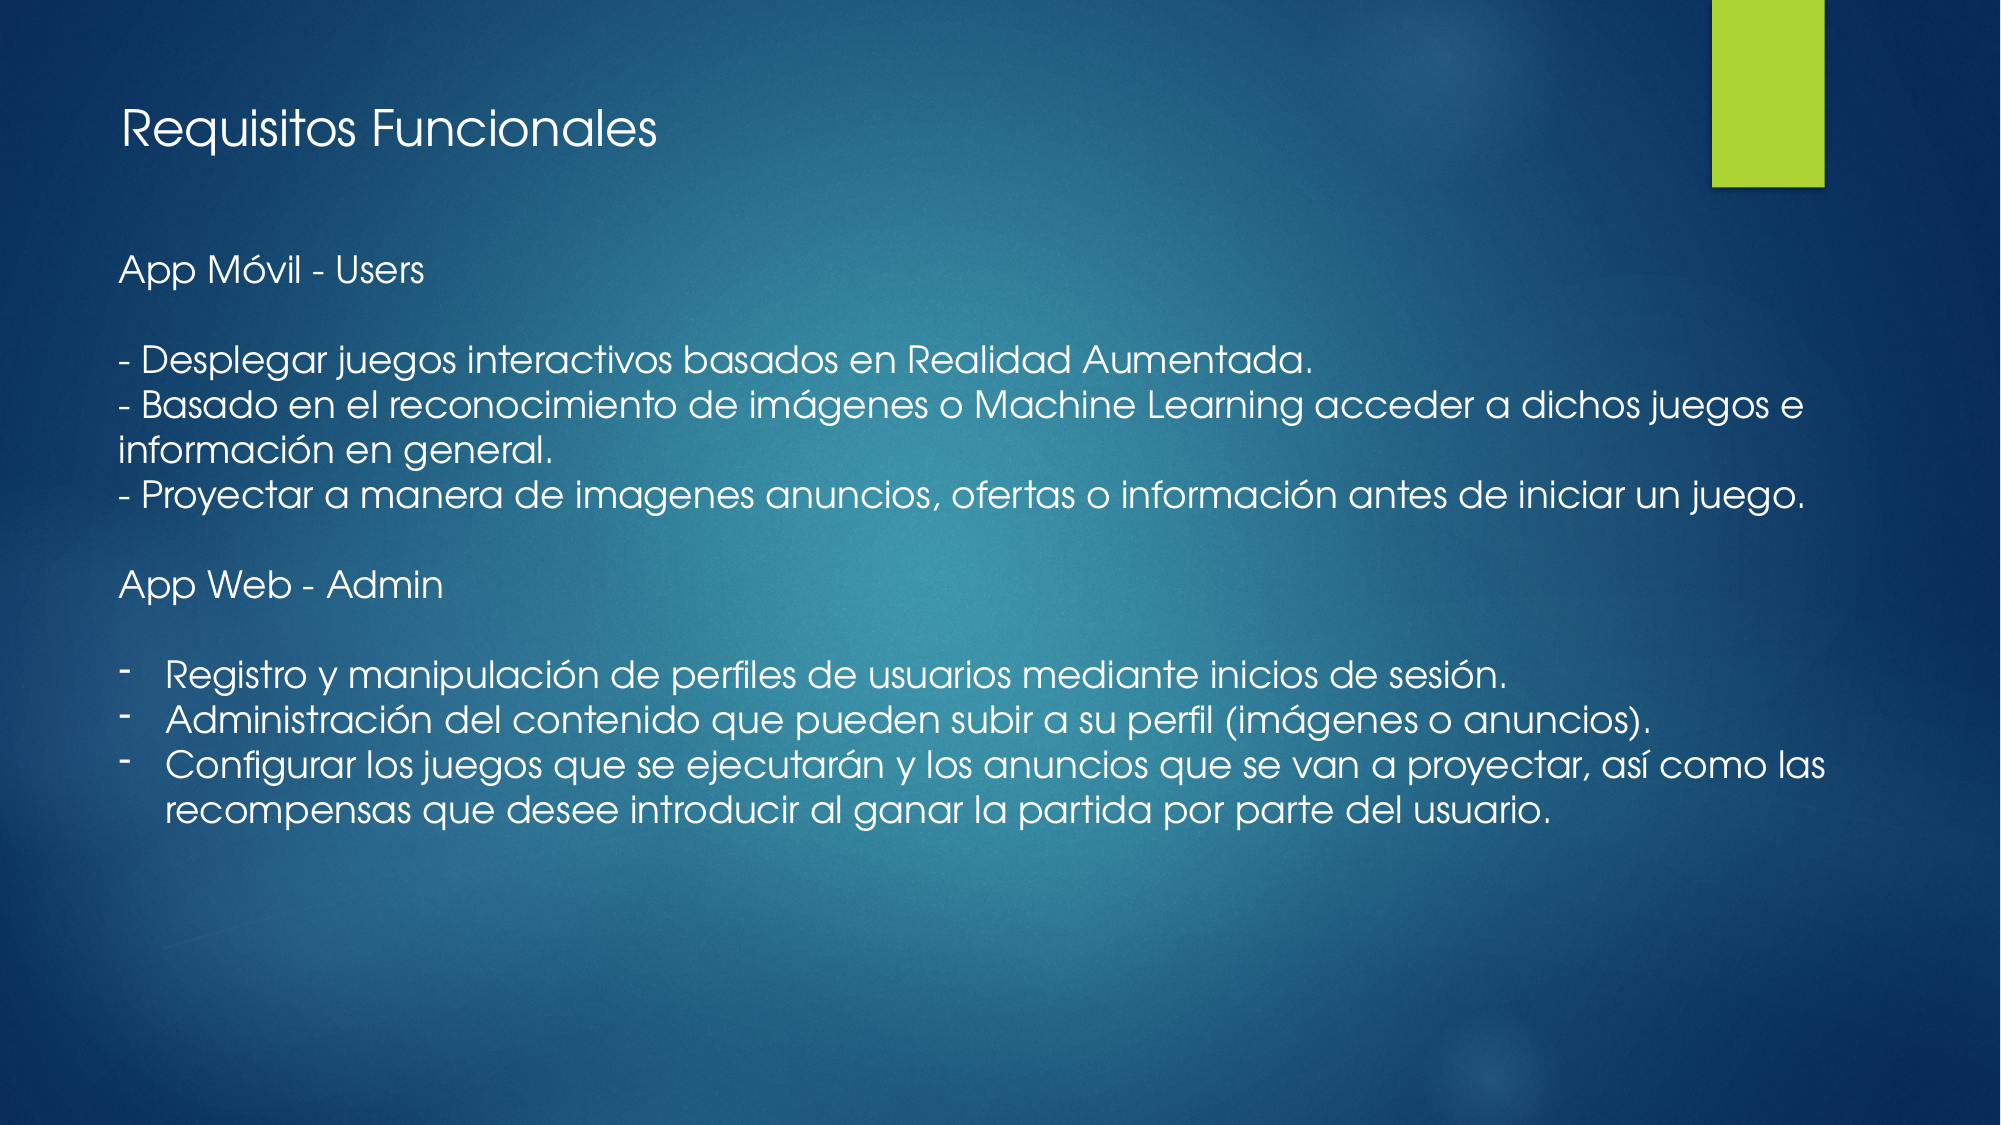

Requisitos Funcionales
App Móvil - Users

- Desplegar juegos interactivos basados en Realidad Aumentada.
- Basado en el reconocimiento de imágenes o Machine Learning acceder a dichos juegos e información en general.
- Proyectar a manera de imagenes anuncios, ofertas o información antes de iniciar un juego.

App Web - Admin

Registro y manipulación de perfiles de usuarios mediante inicios de sesión.
Administración del contenido que pueden subir a su perfil (imágenes o anuncios).
Configurar los juegos que se ejecutarán y los anuncios que se van a proyectar, así como las recompensas que desee introducir al ganar la partida por parte del usuario.